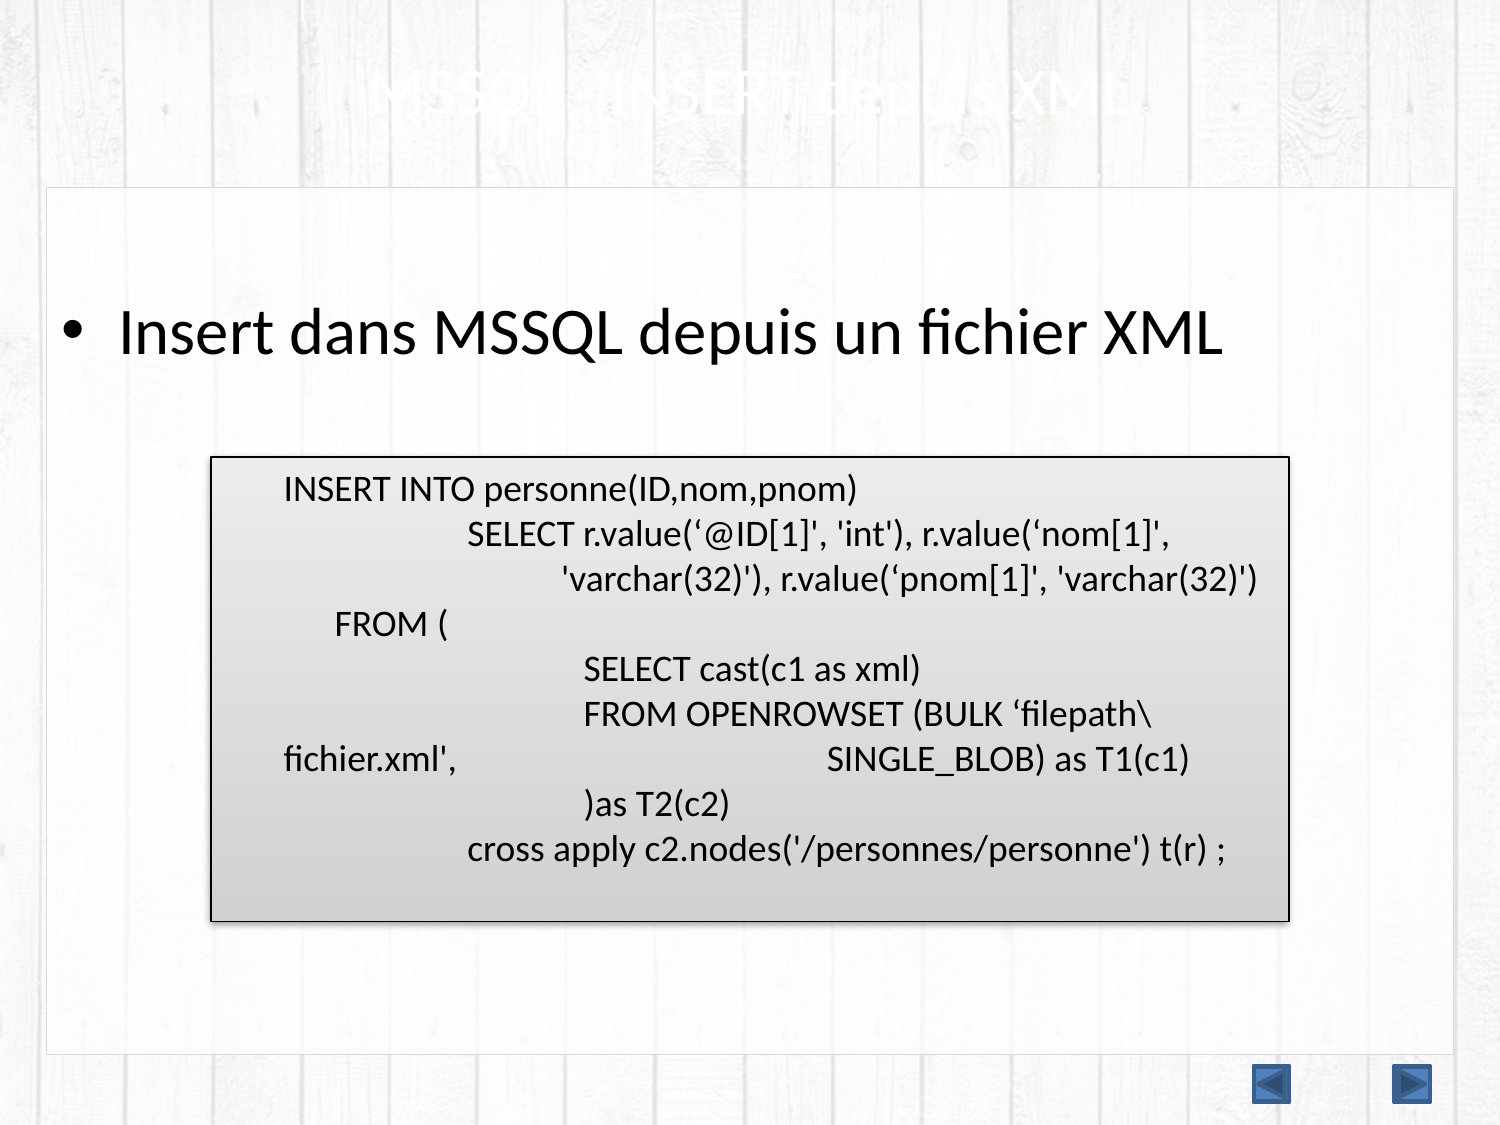

# MSSQL - INSERT depuis XML

Insert dans MSSQL depuis un fichier XML

INSERT INTO personne(ID,nom,pnom)
	    SELECT r.value(‘@ID[1]', 'int'), r.value(‘nom[1]',
	               'varchar(32)'), r.value(‘pnom[1]', 'varchar(32)')
      FROM (
		SELECT cast(c1 as xml)
		FROM OPENROWSET (BULK ‘filepath\fichier.xml', 	   	           SINGLE_BLOB) as T1(c1)
		)as T2(c2)
	    cross apply c2.nodes('/personnes/personne') t(r) ;